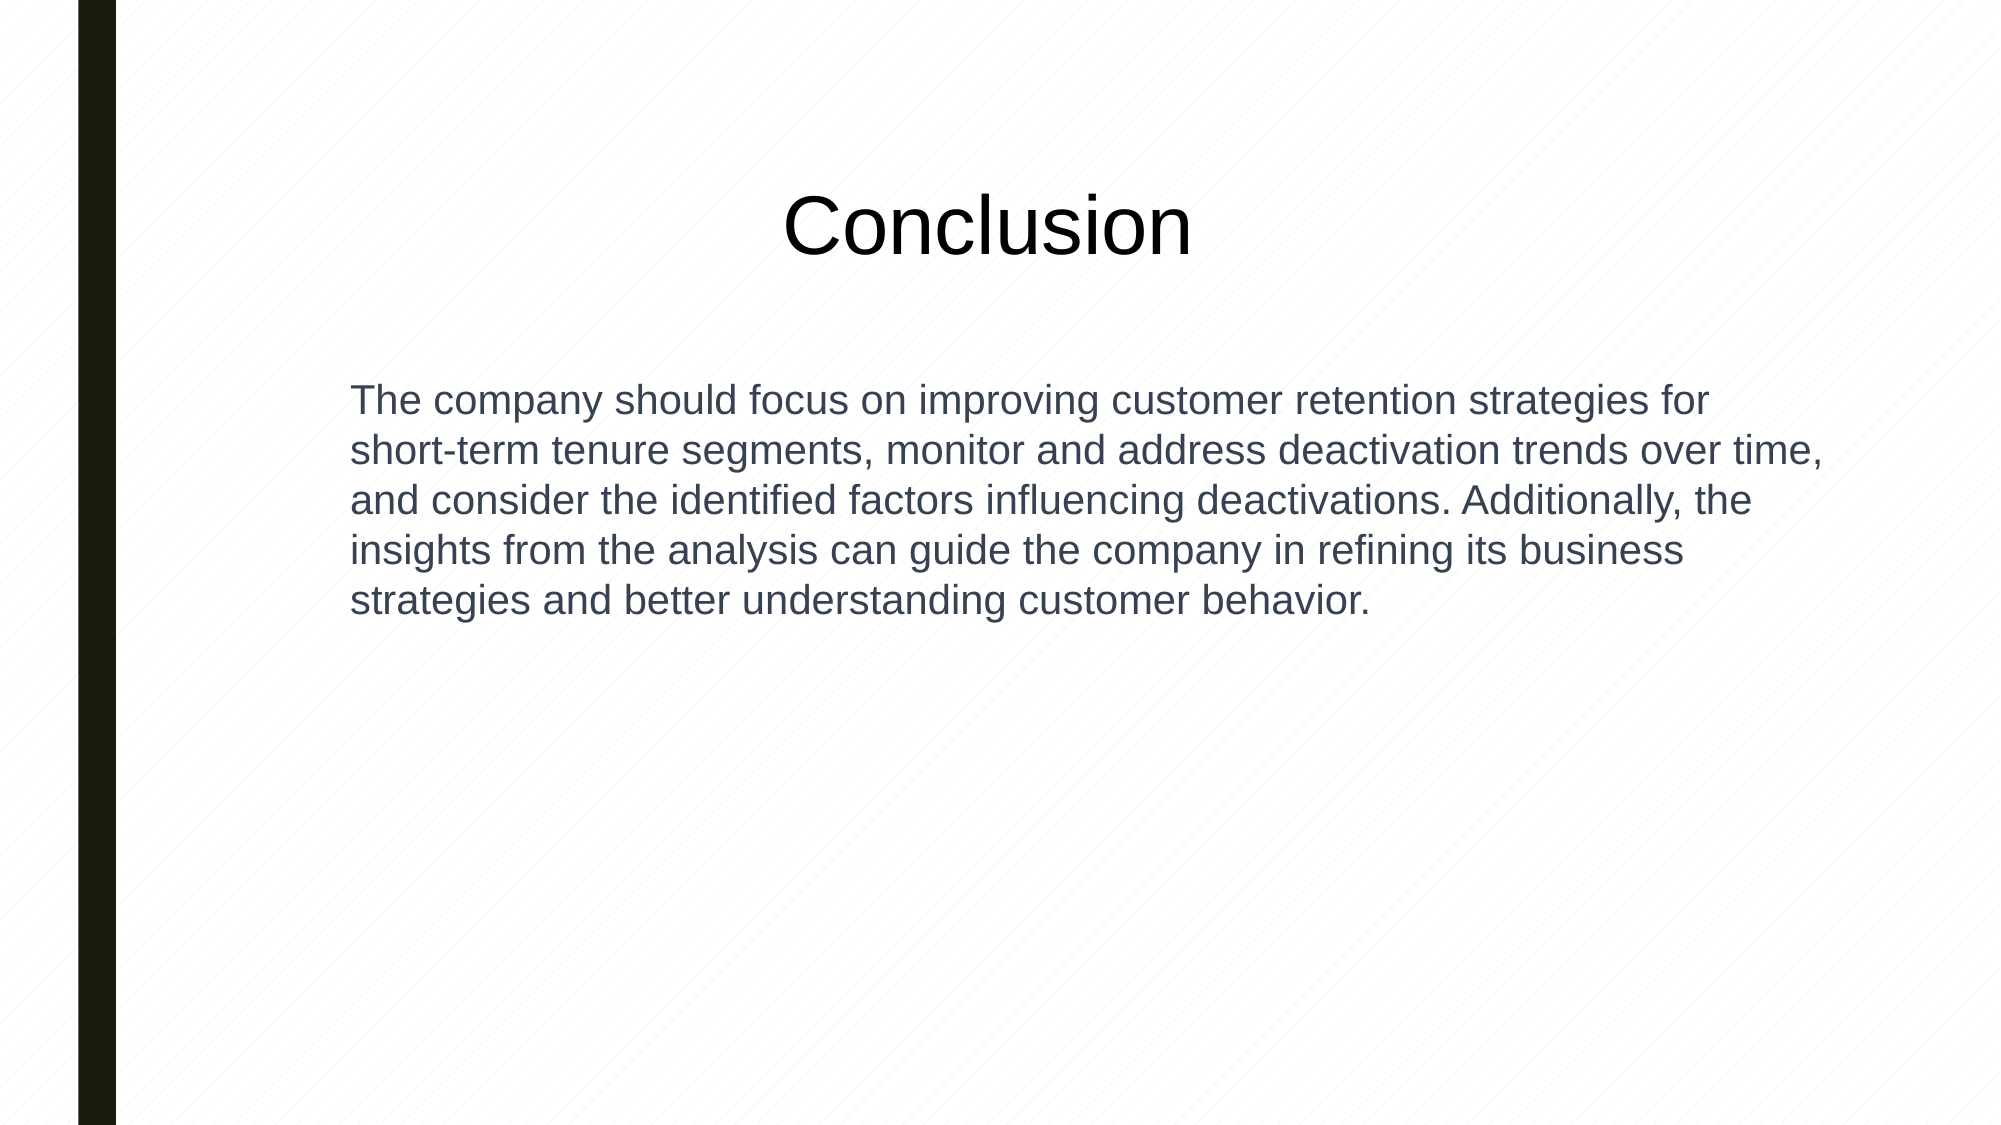

Conclusion
The company should focus on improving customer retention strategies for short-term tenure segments, monitor and address deactivation trends over time, and consider the identified factors influencing deactivations. Additionally, the insights from the analysis can guide the company in refining its business strategies and better understanding customer behavior.